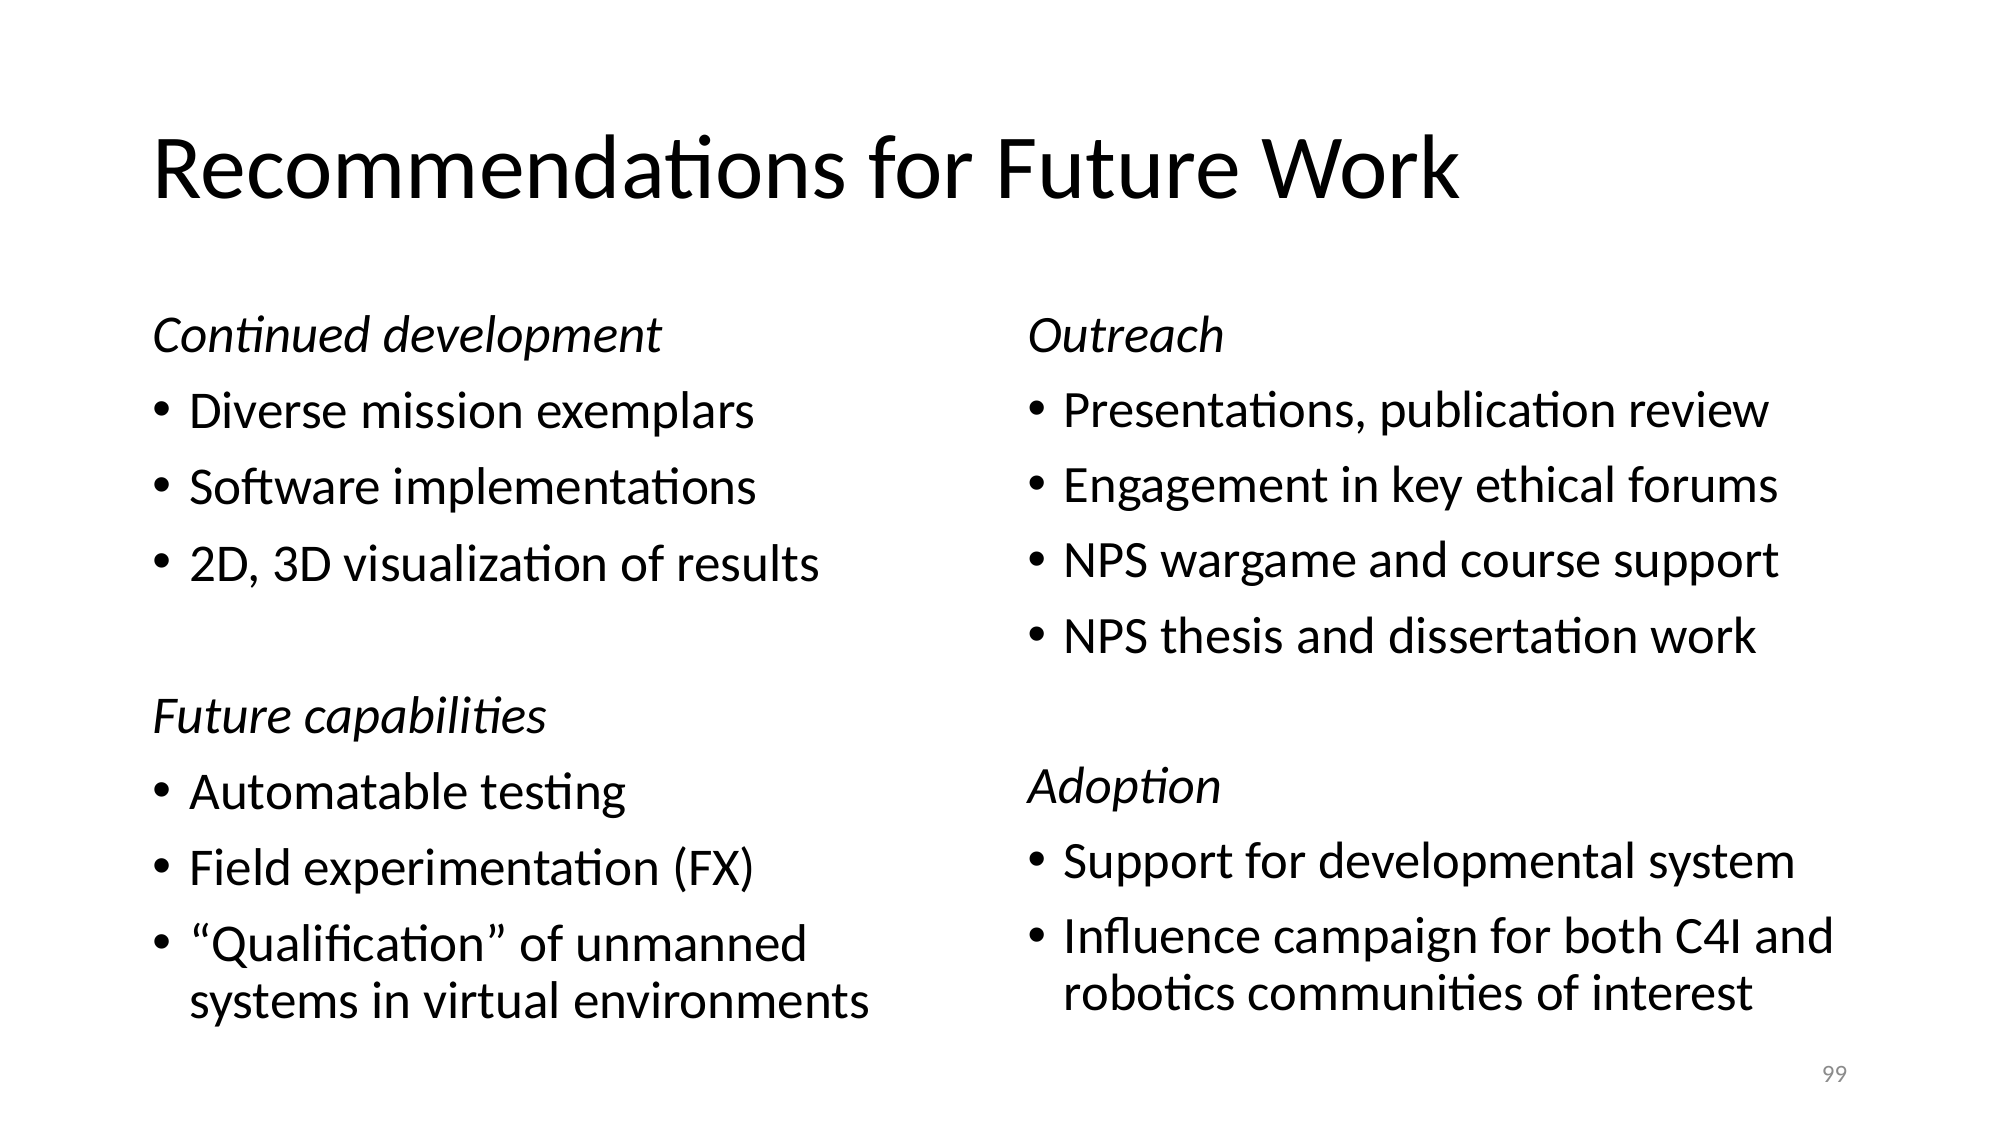

# Recommendations for Future Work
Continued development
Diverse mission exemplars
Software implementations
2D, 3D visualization of results

Future capabilities
Automatable testing
Field experimentation (FX)
“Qualification” of unmanned systems in virtual environments
Outreach
Presentations, publication review
Engagement in key ethical forums
NPS wargame and course support
NPS thesis and dissertation work

Adoption
Support for developmental system
Influence campaign for both C4I and robotics communities of interest
99